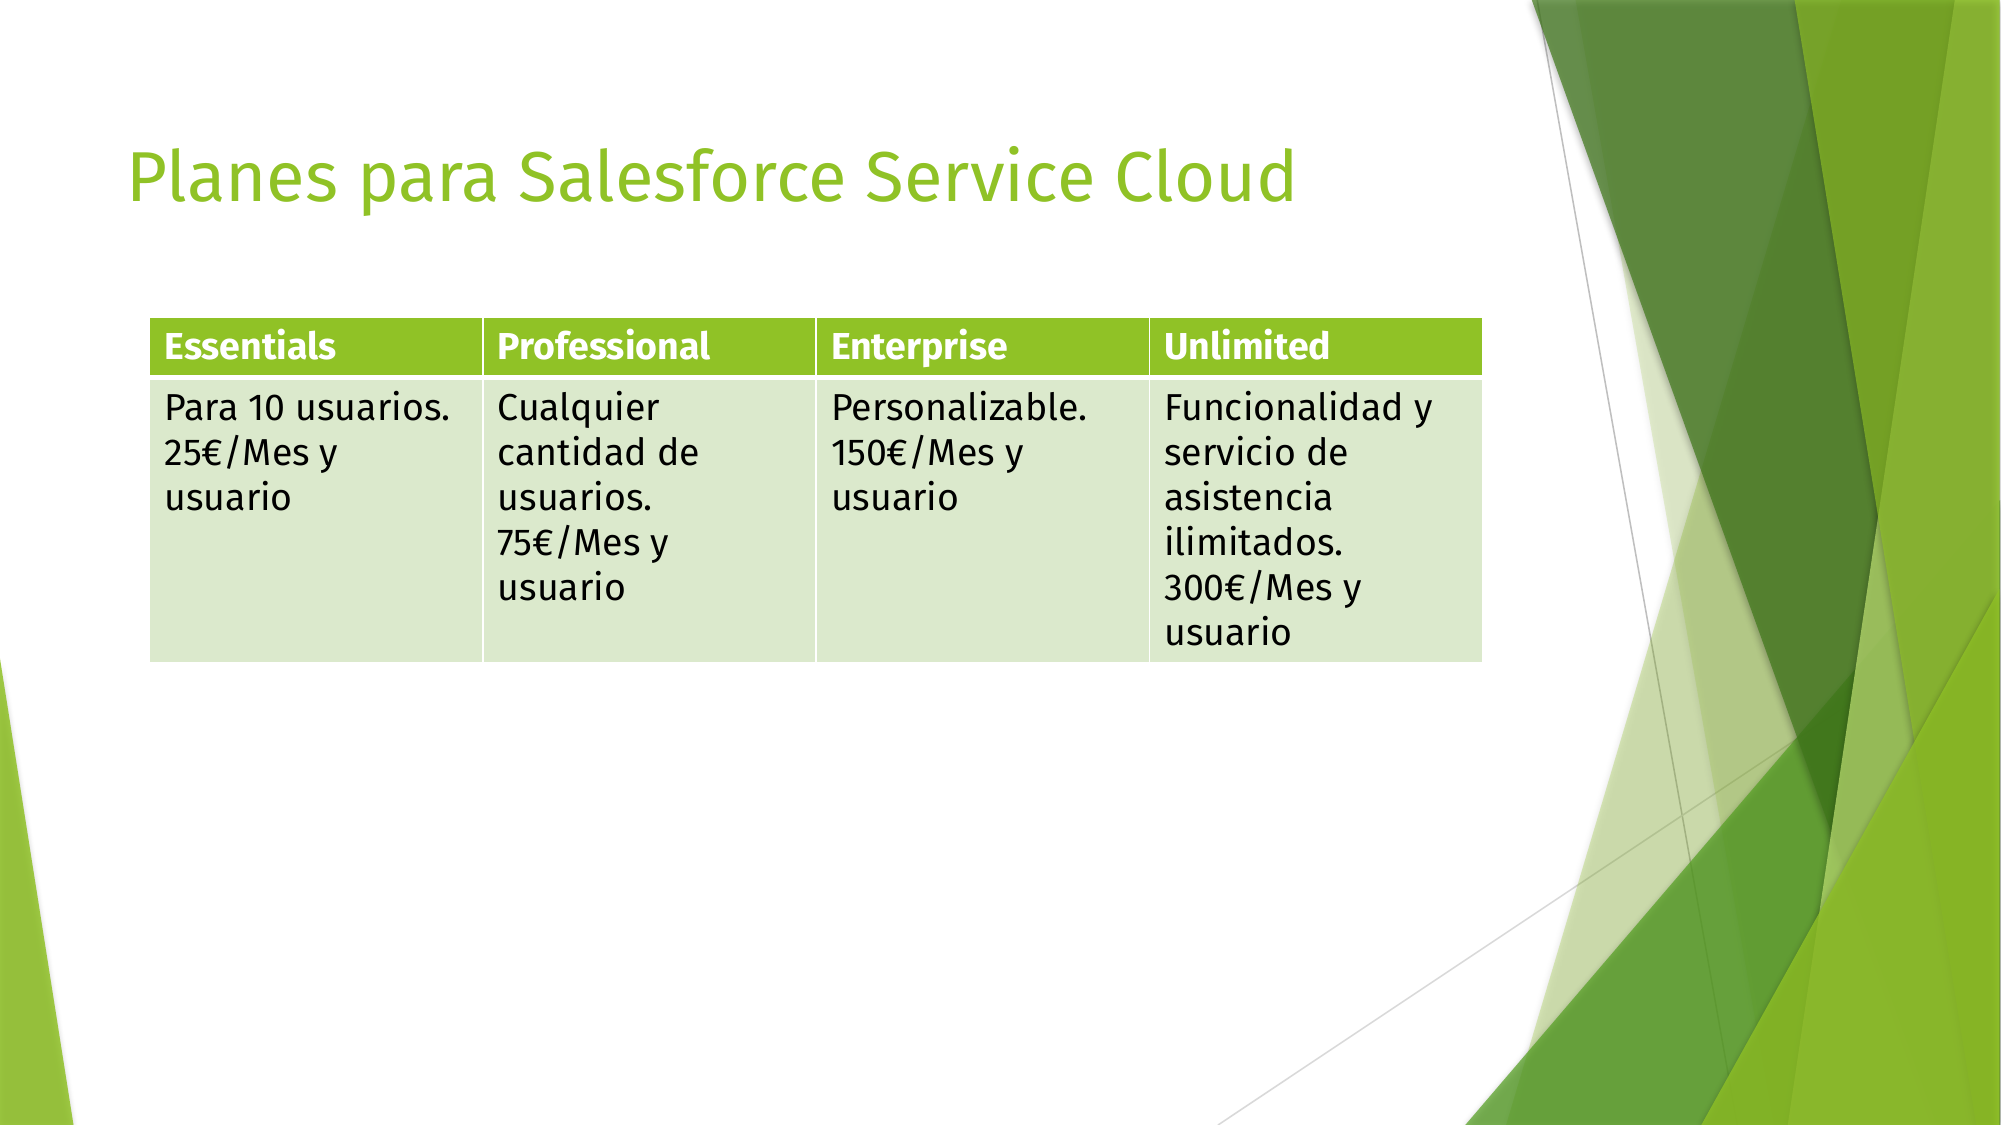

# Planes para Salesforce Service Cloud

| Essentials | Professional | Enterprise | Unlimited |
| --- | --- | --- | --- |
| Para 10 usuarios. 25€/Mes y usuario | Cualquier cantidad de usuarios. 75€/Mes y usuario | Personalizable. 150€/Mes y usuario | Funcionalidad y servicio de asistencia ilimitados. 300€/Mes y usuario |